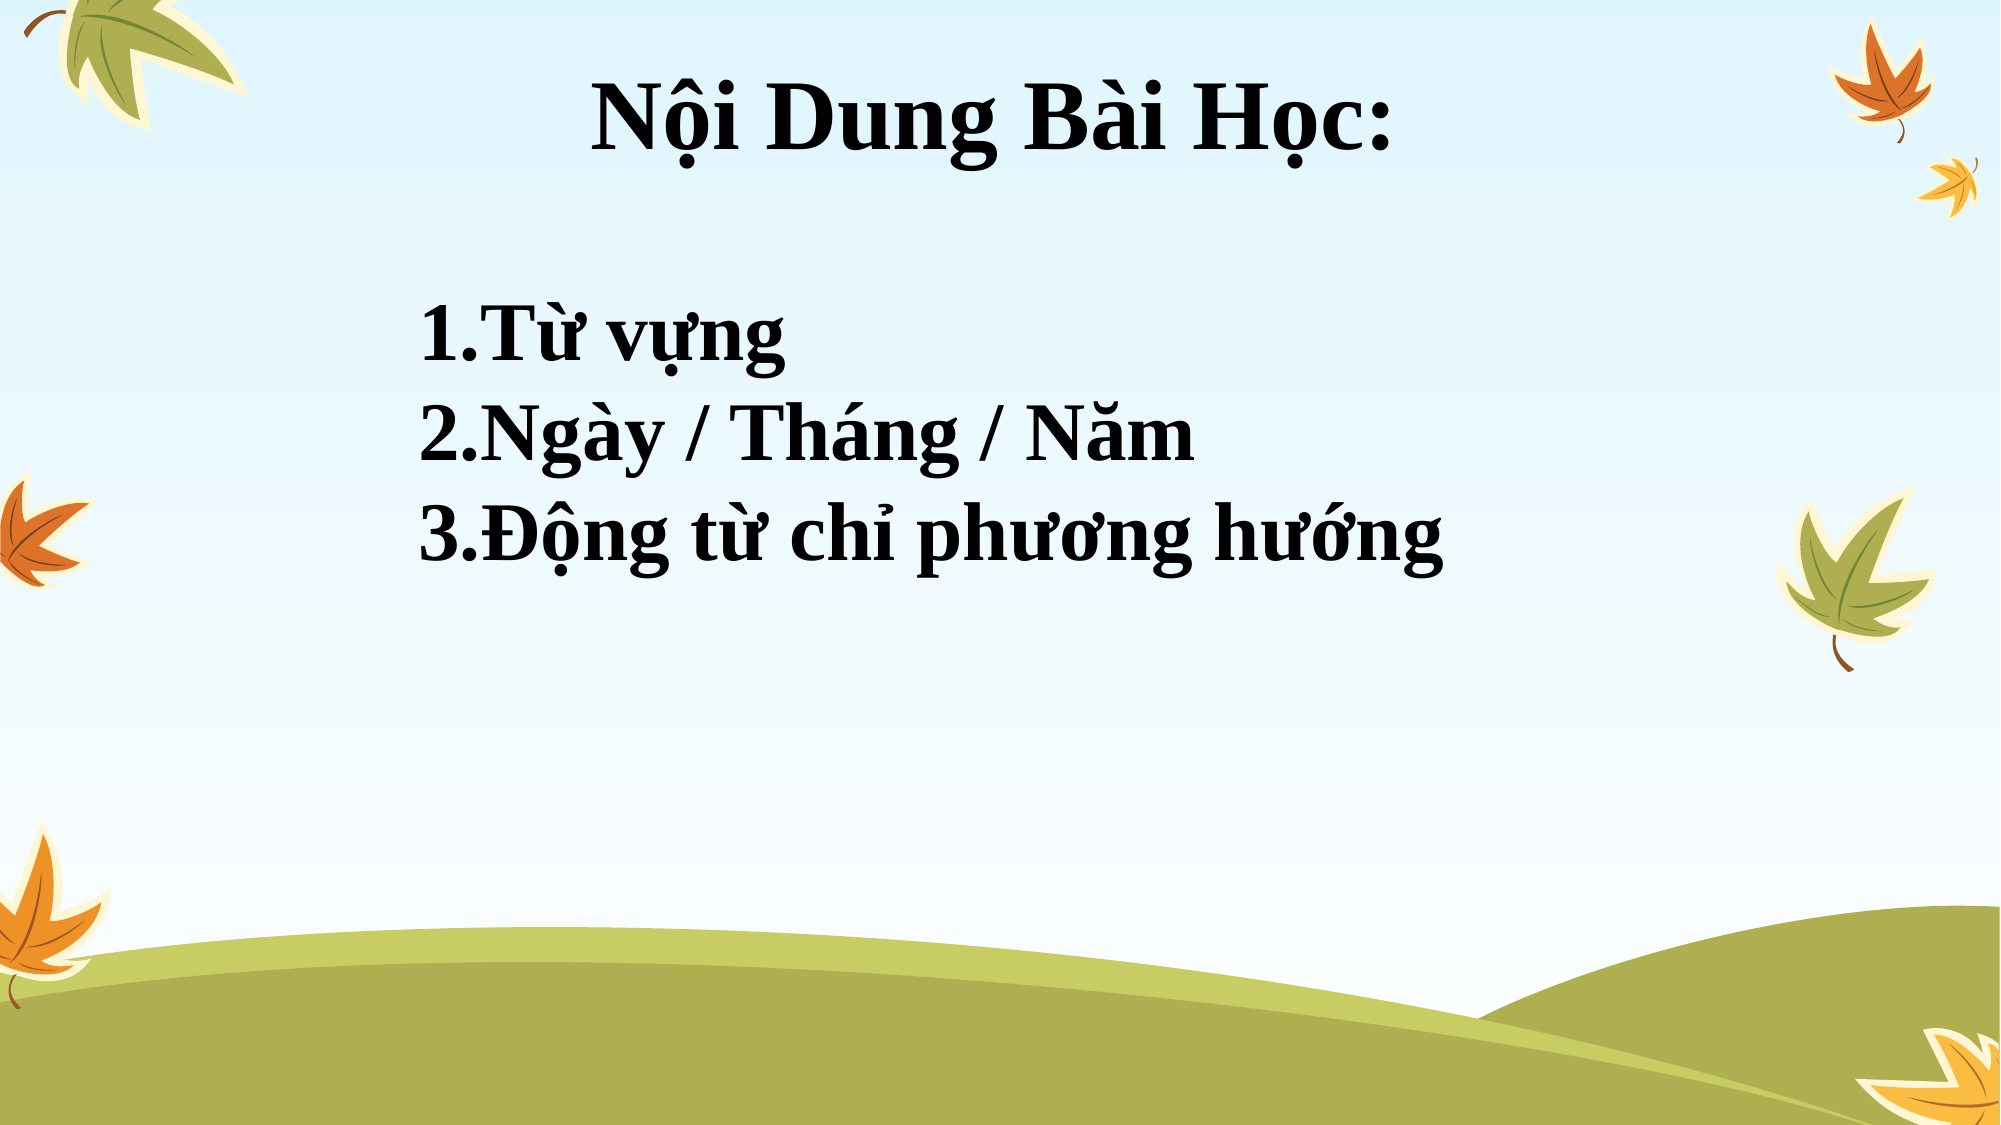

Nội Dung Bài Học:

Từ vựng
Ngày / Tháng / Năm
Động từ chỉ phương hướng